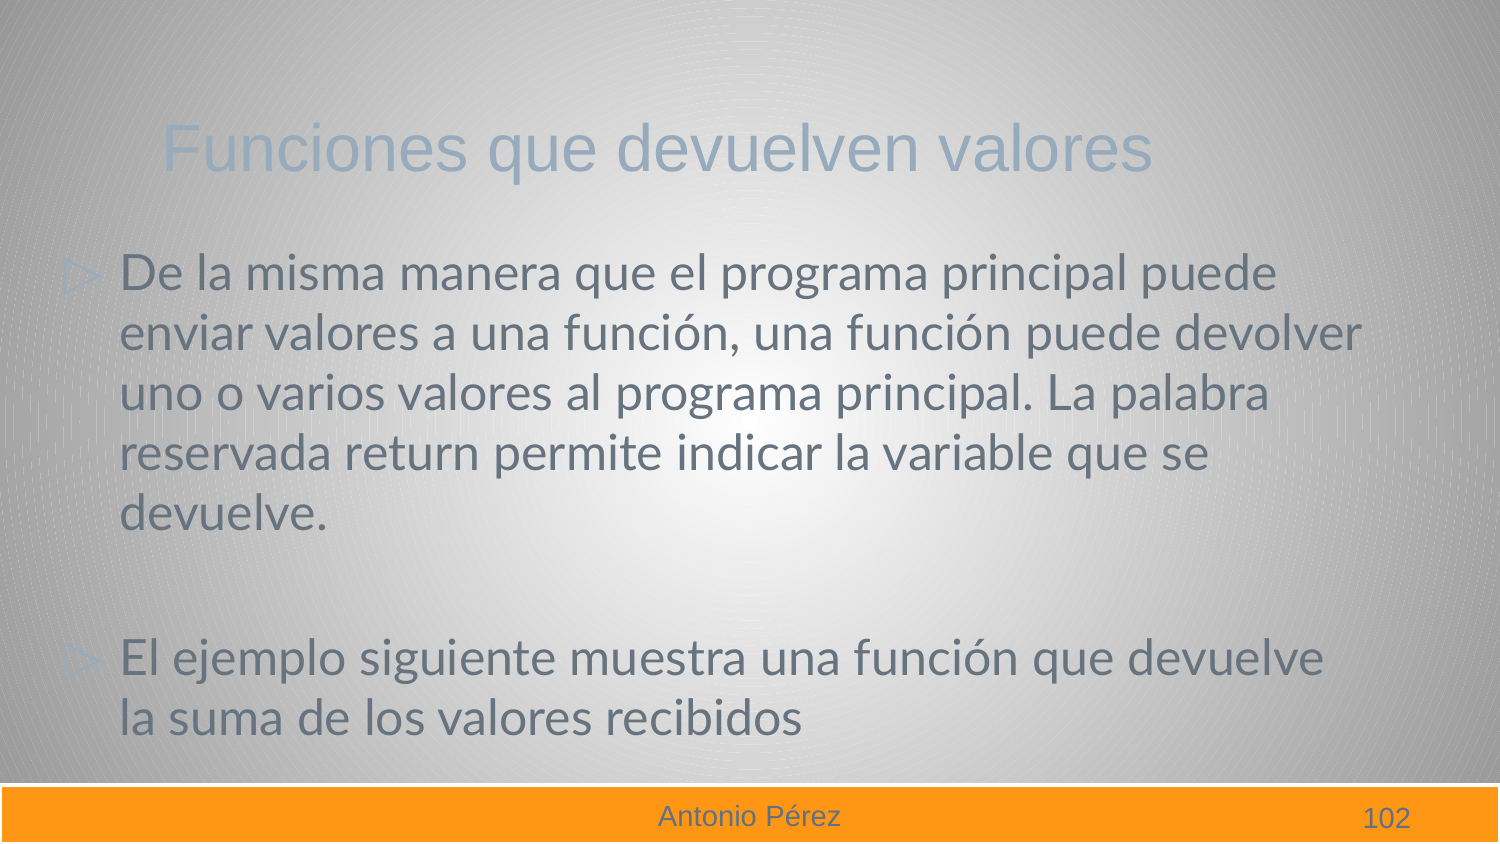

# Funciones que devuelven valores
De la misma manera que el programa principal puede enviar valores a una función, una función puede devolver uno o varios valores al programa principal. La palabra reservada return permite indicar la variable que se devuelve.

El ejemplo siguiente muestra una función que devuelve la suma de los valores recibidos
102